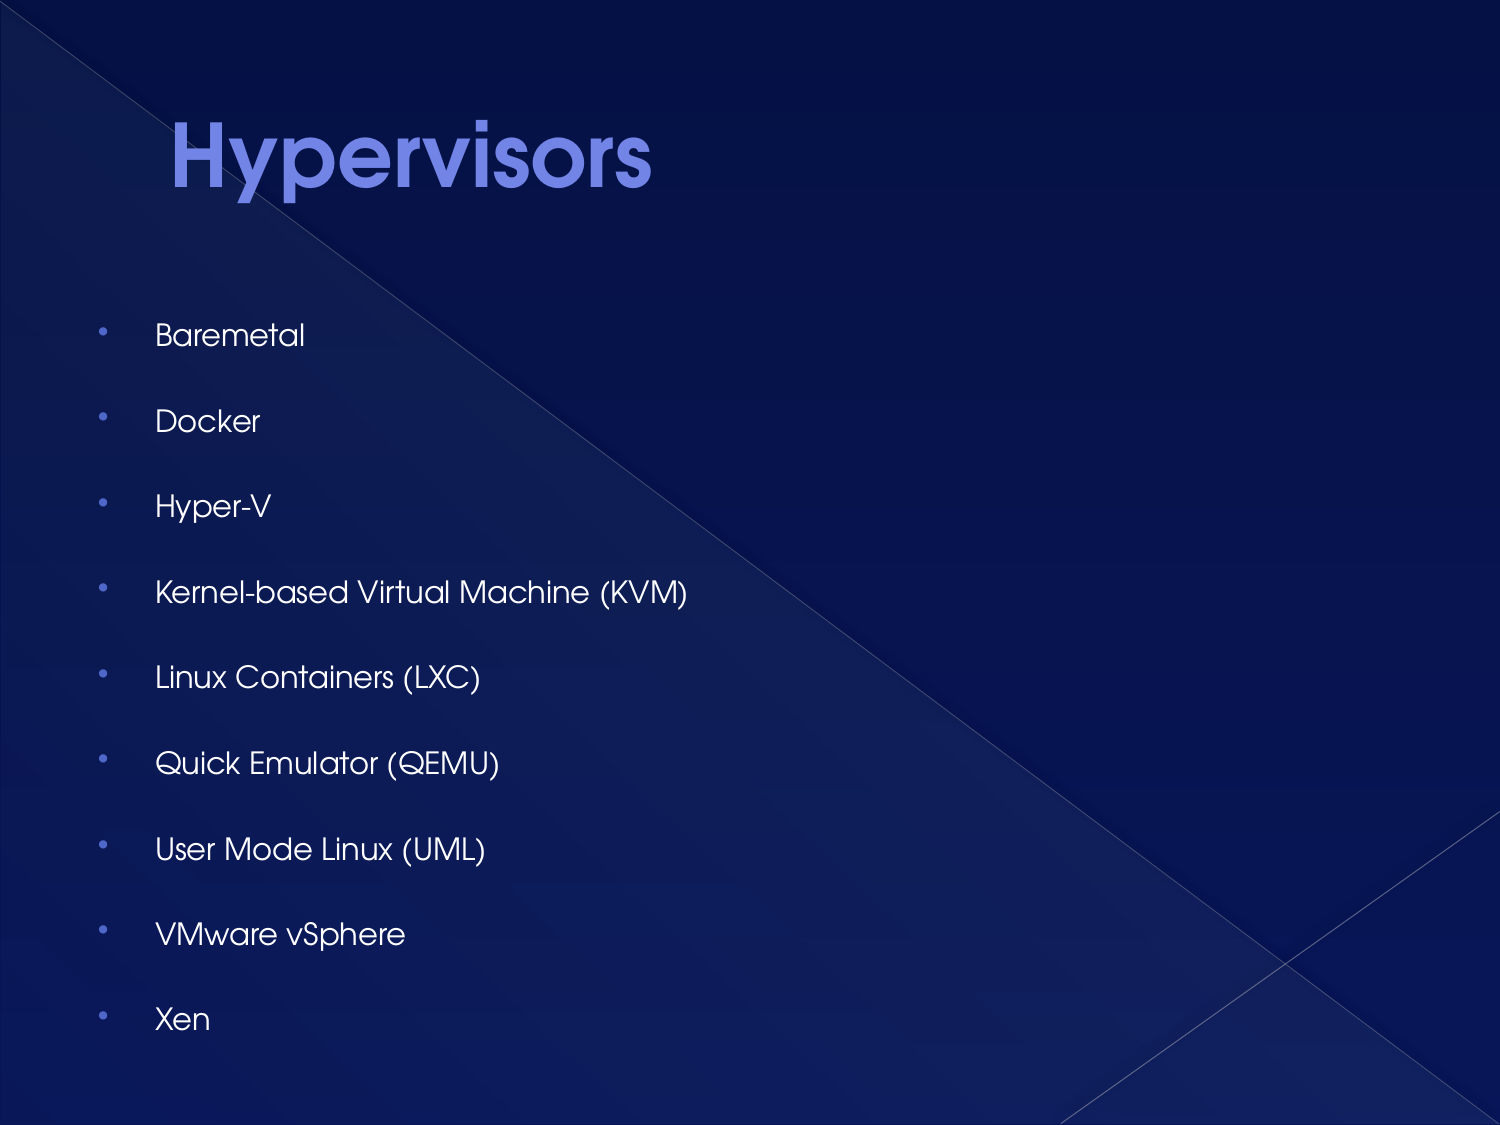

# Hypervisors
Baremetal

Docker

Hyper-V

Kernel-based Virtual Machine (KVM)

Linux Containers (LXC)

Quick Emulator (QEMU)

User Mode Linux (UML)

VMware vSphere

Xen